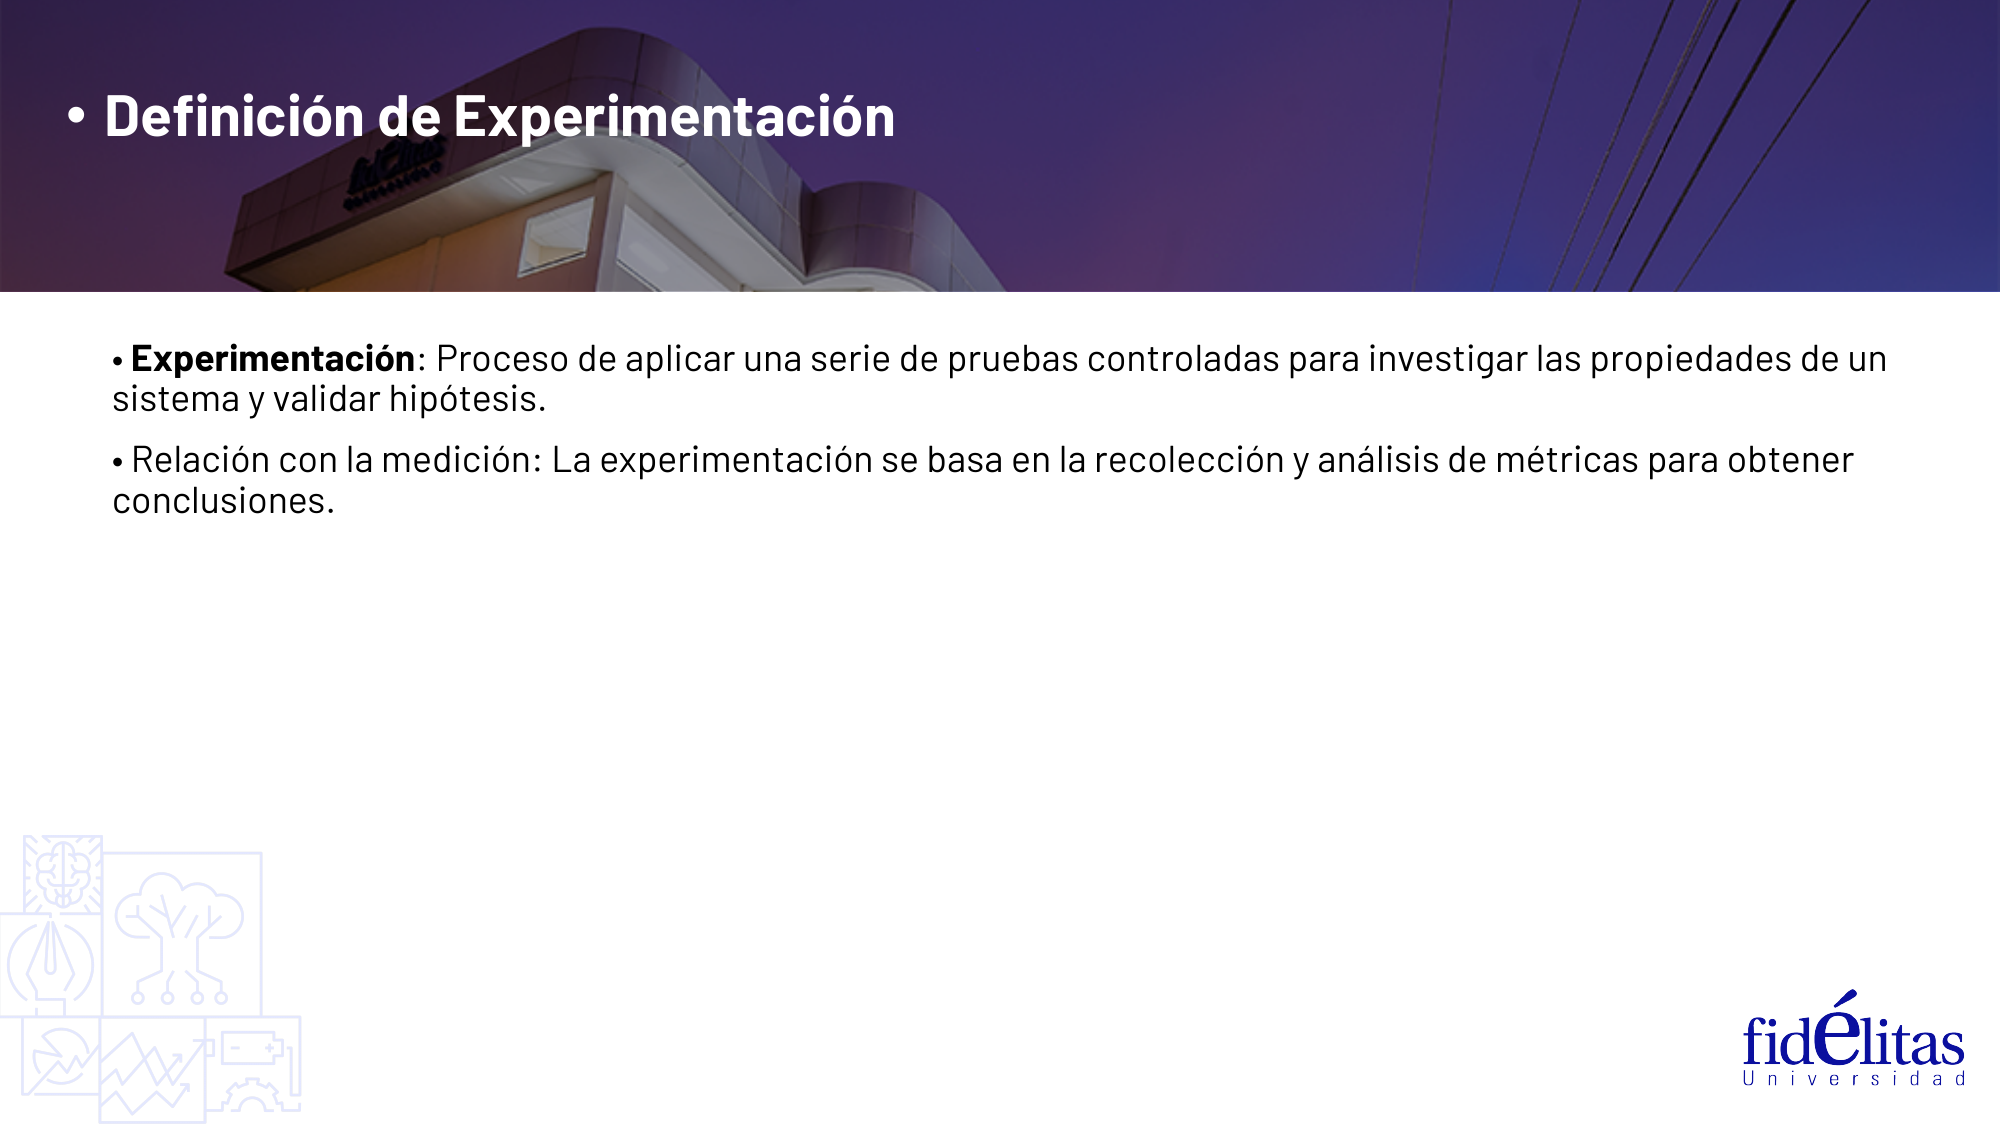

Definición de Experimentación

• Experimentación: Proceso de aplicar una serie de pruebas controladas para investigar las propiedades de un sistema y validar hipótesis.
• Relación con la medición: La experimentación se basa en la recolección y análisis de métricas para obtener conclusiones.